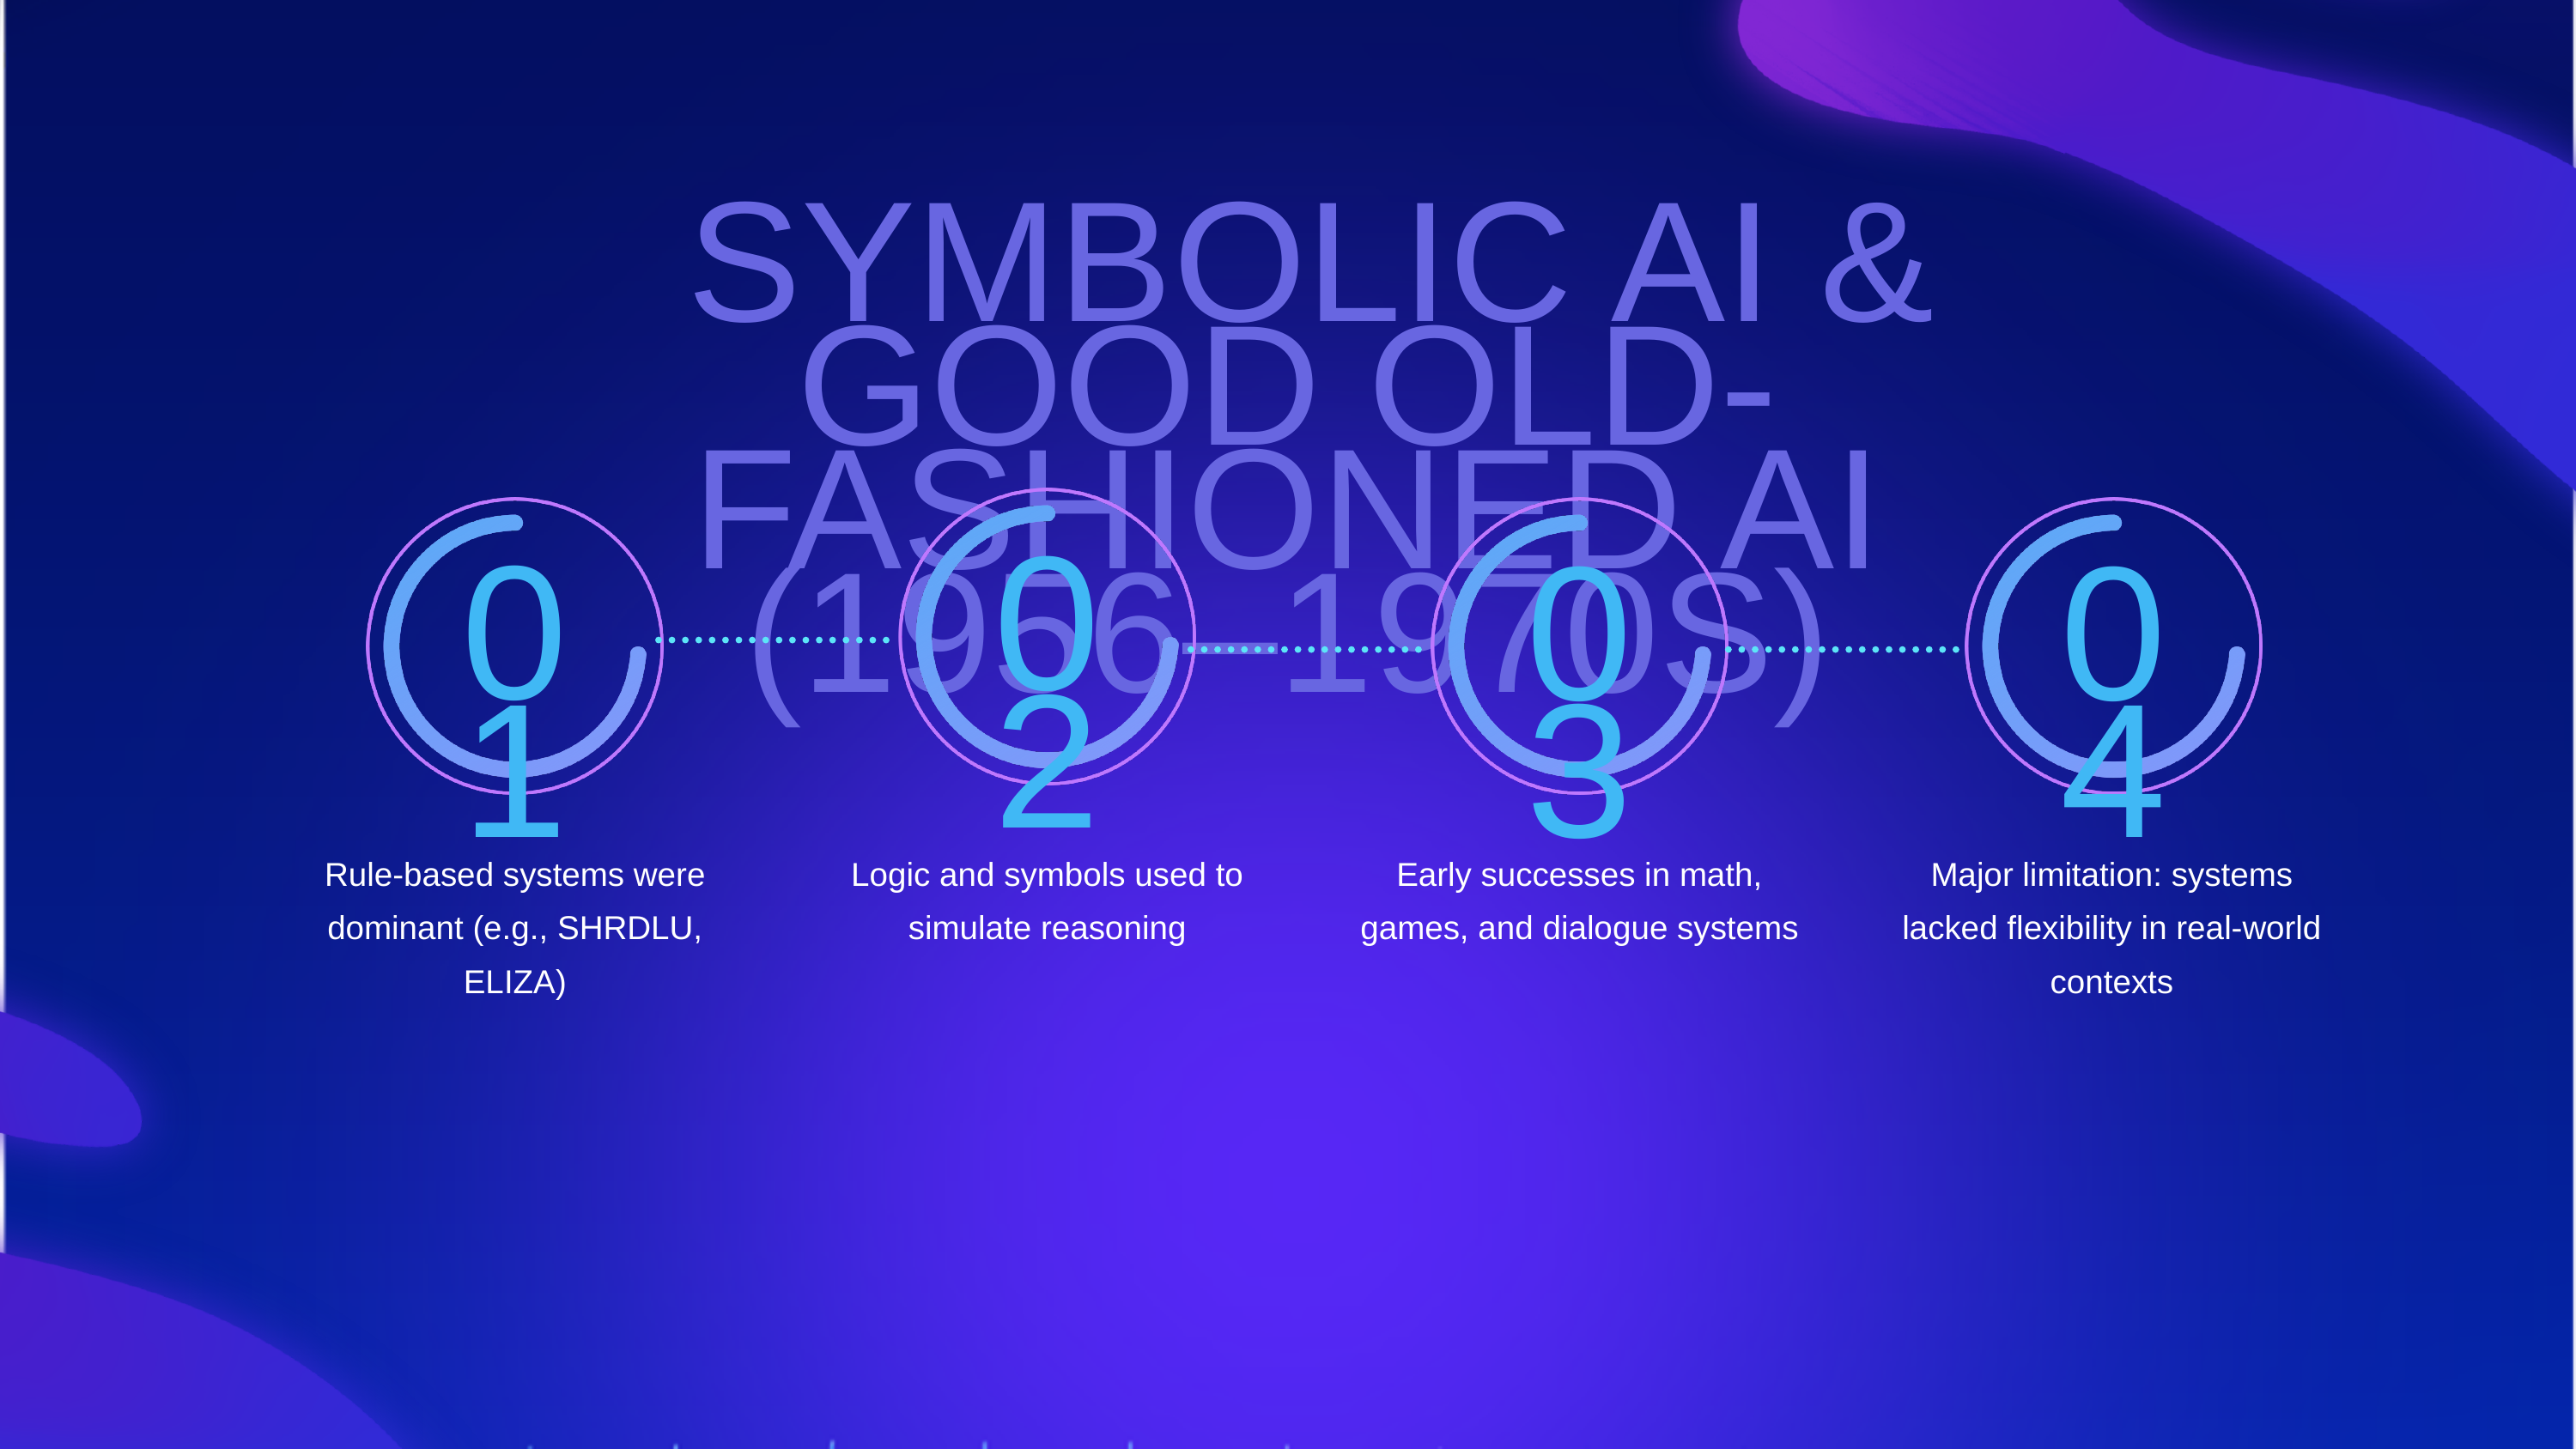

SYMBOLIC AI & GOOD OLD-FASHIONED AI (1956–1970S)

02
01
03
04

Rule-based systems were dominant (e.g., SHRDLU, ELIZA)

Logic and symbols used to simulate reasoning

Early successes in math, games, and dialogue systems

Major limitation: systems lacked flexibility in real-world contexts